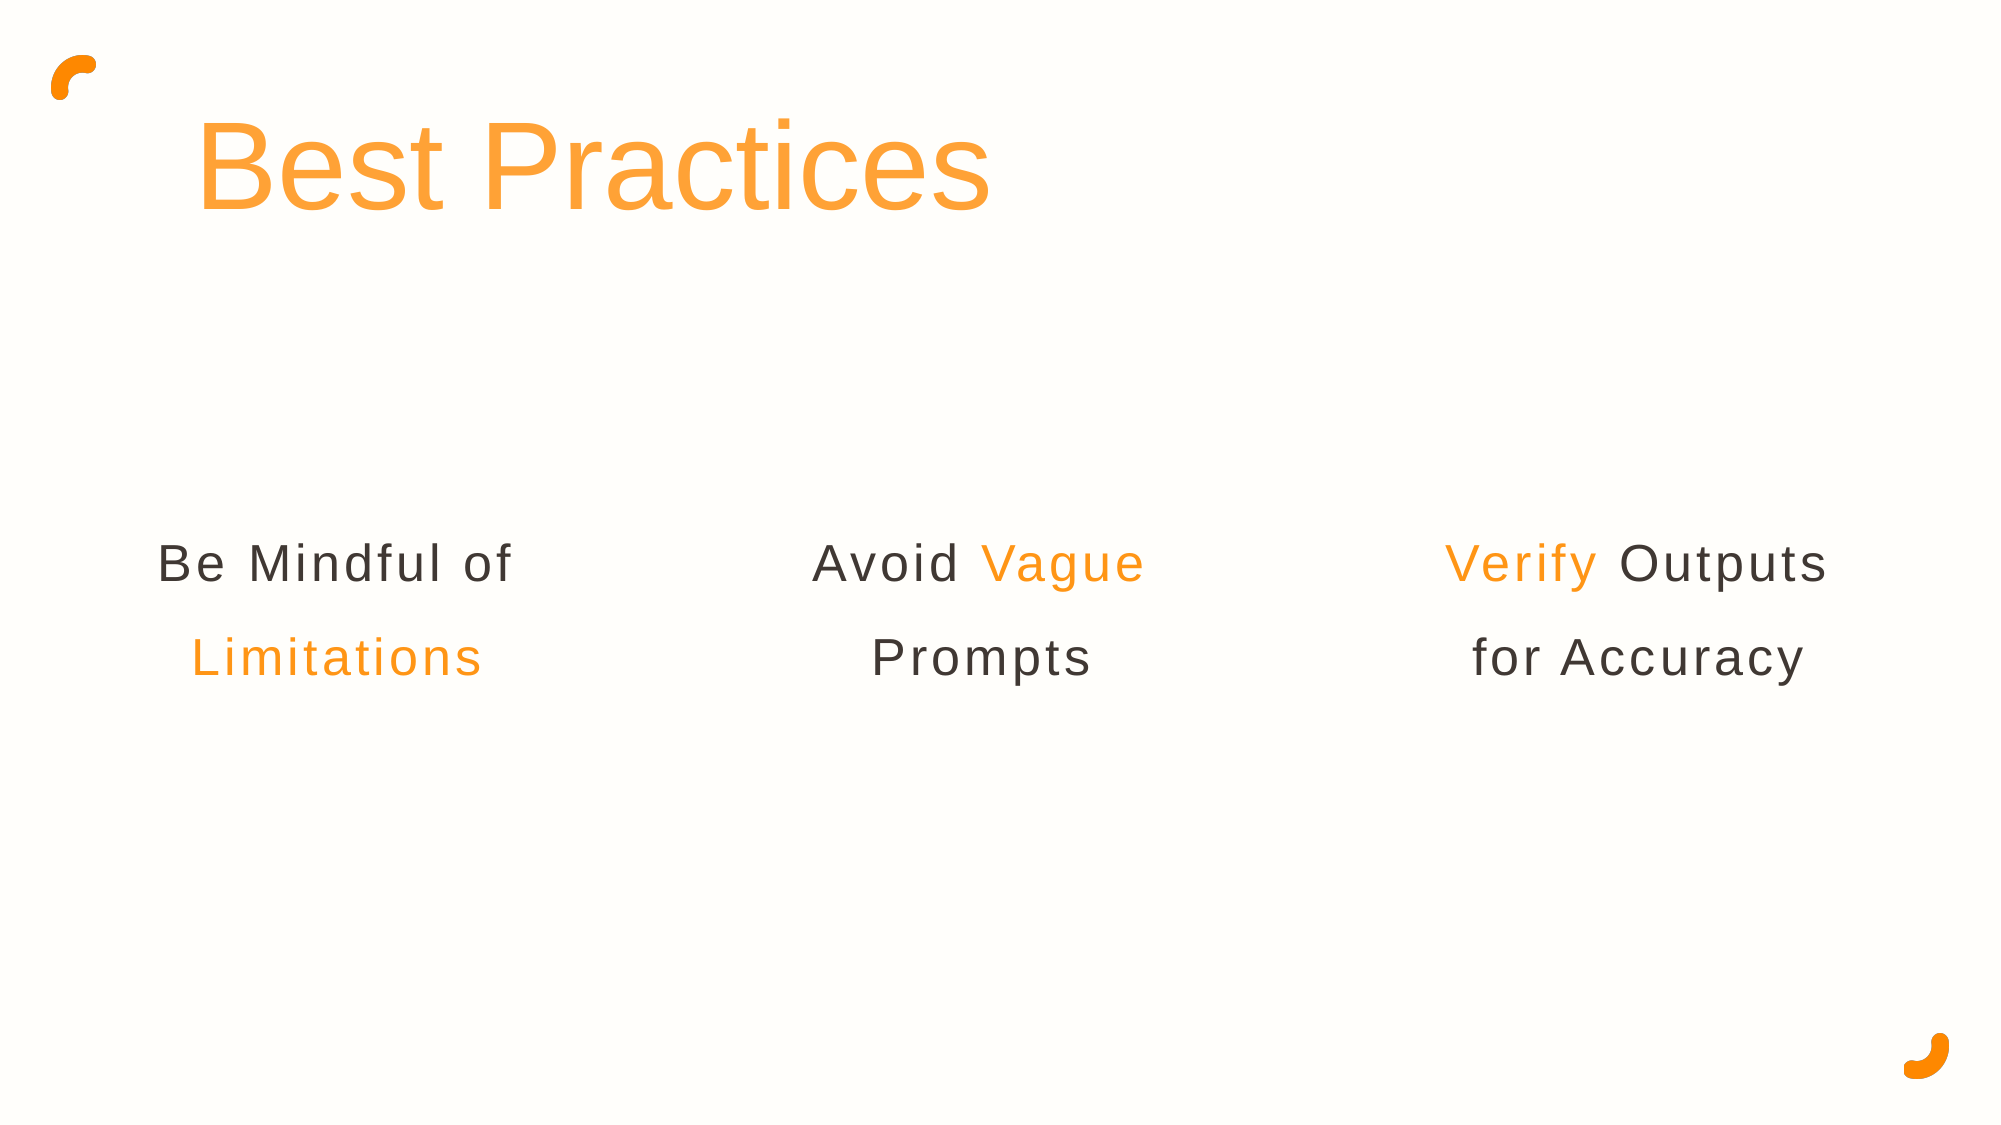

Best Practices
Be Mindful of Limitations

Avoid Vague Prompts

Verify Outputs for Accuracy